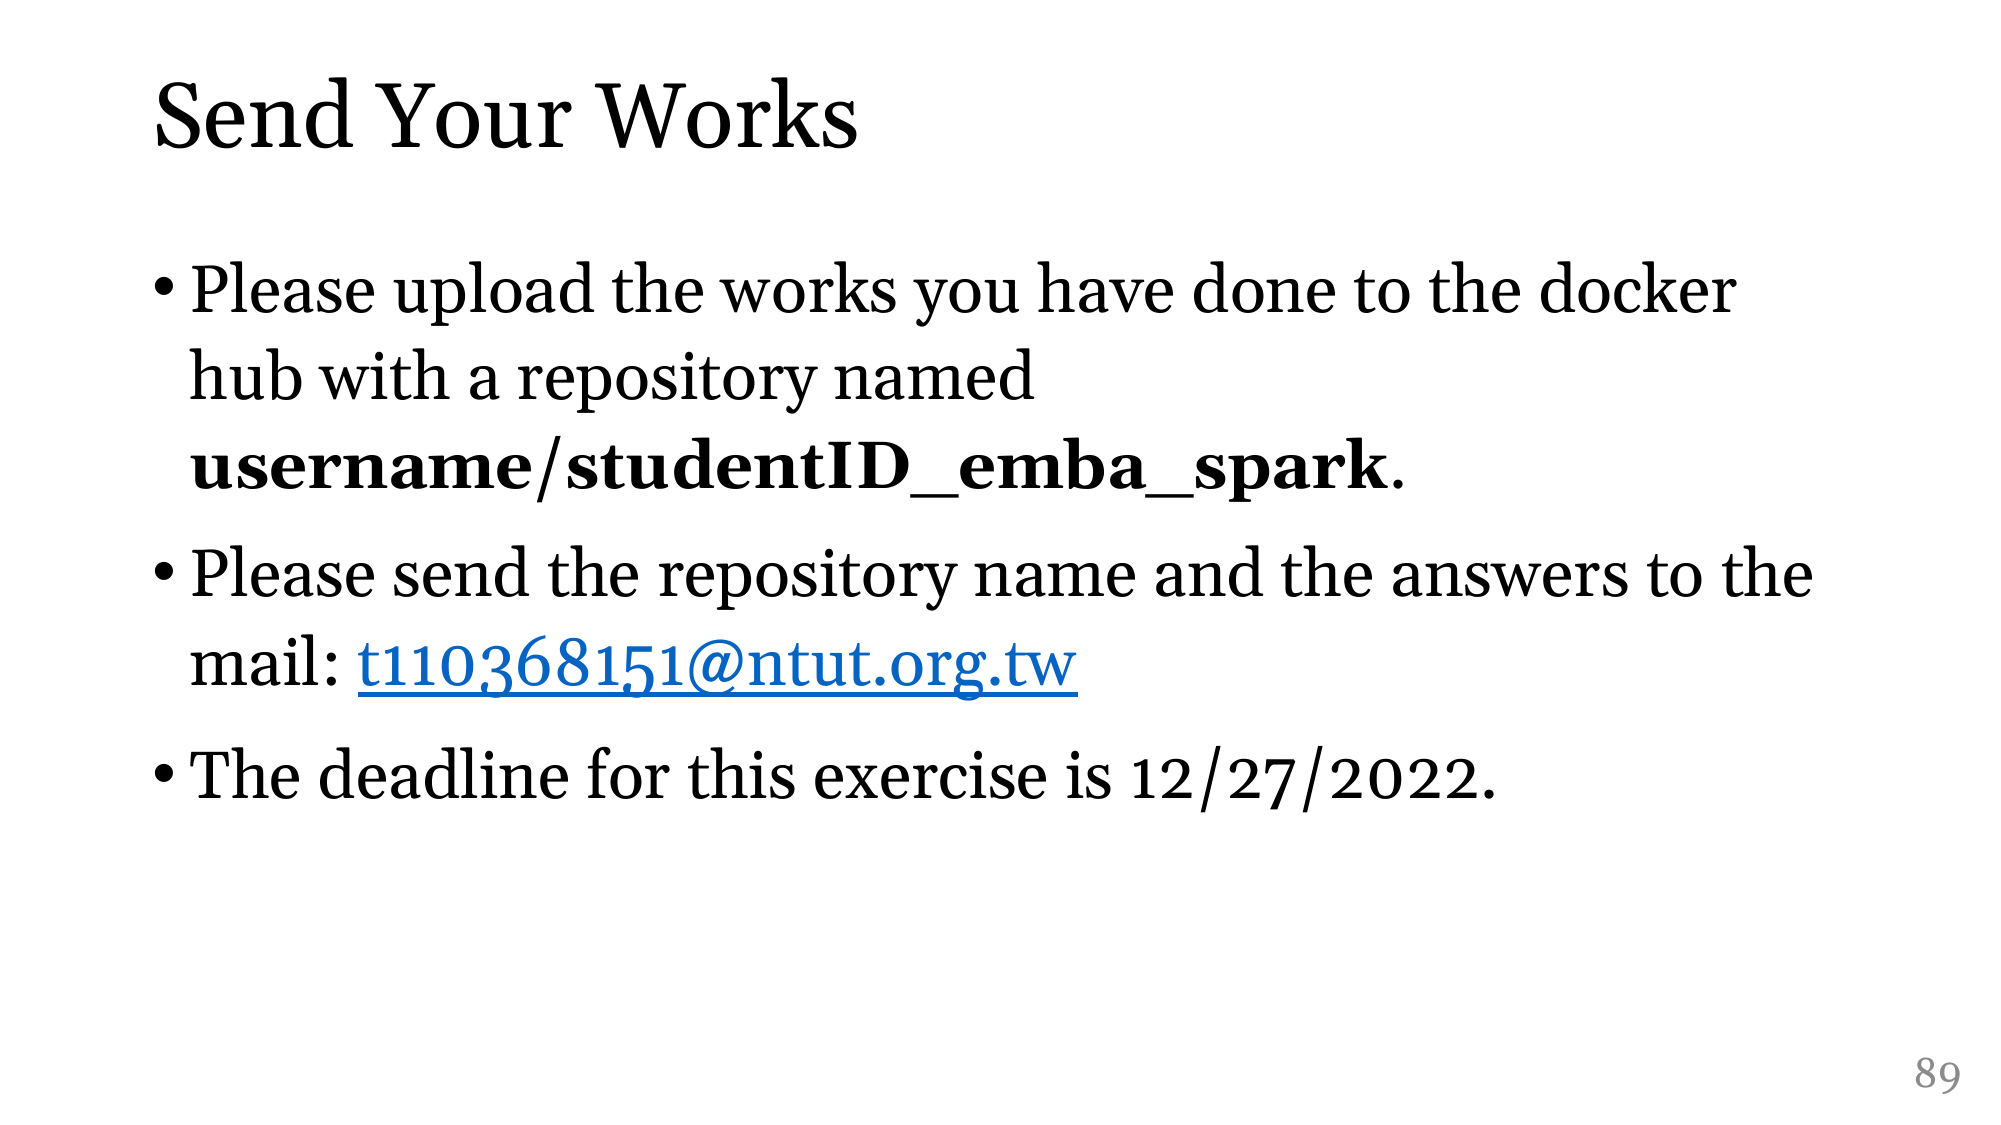

# Send Your Works
Please upload the works you have done to the docker hub with a repository named username/studentID_emba_spark.
Please send the repository name and the answers to the mail: t110368151@ntut.org.tw
The deadline for this exercise is 12/27/2022.
89